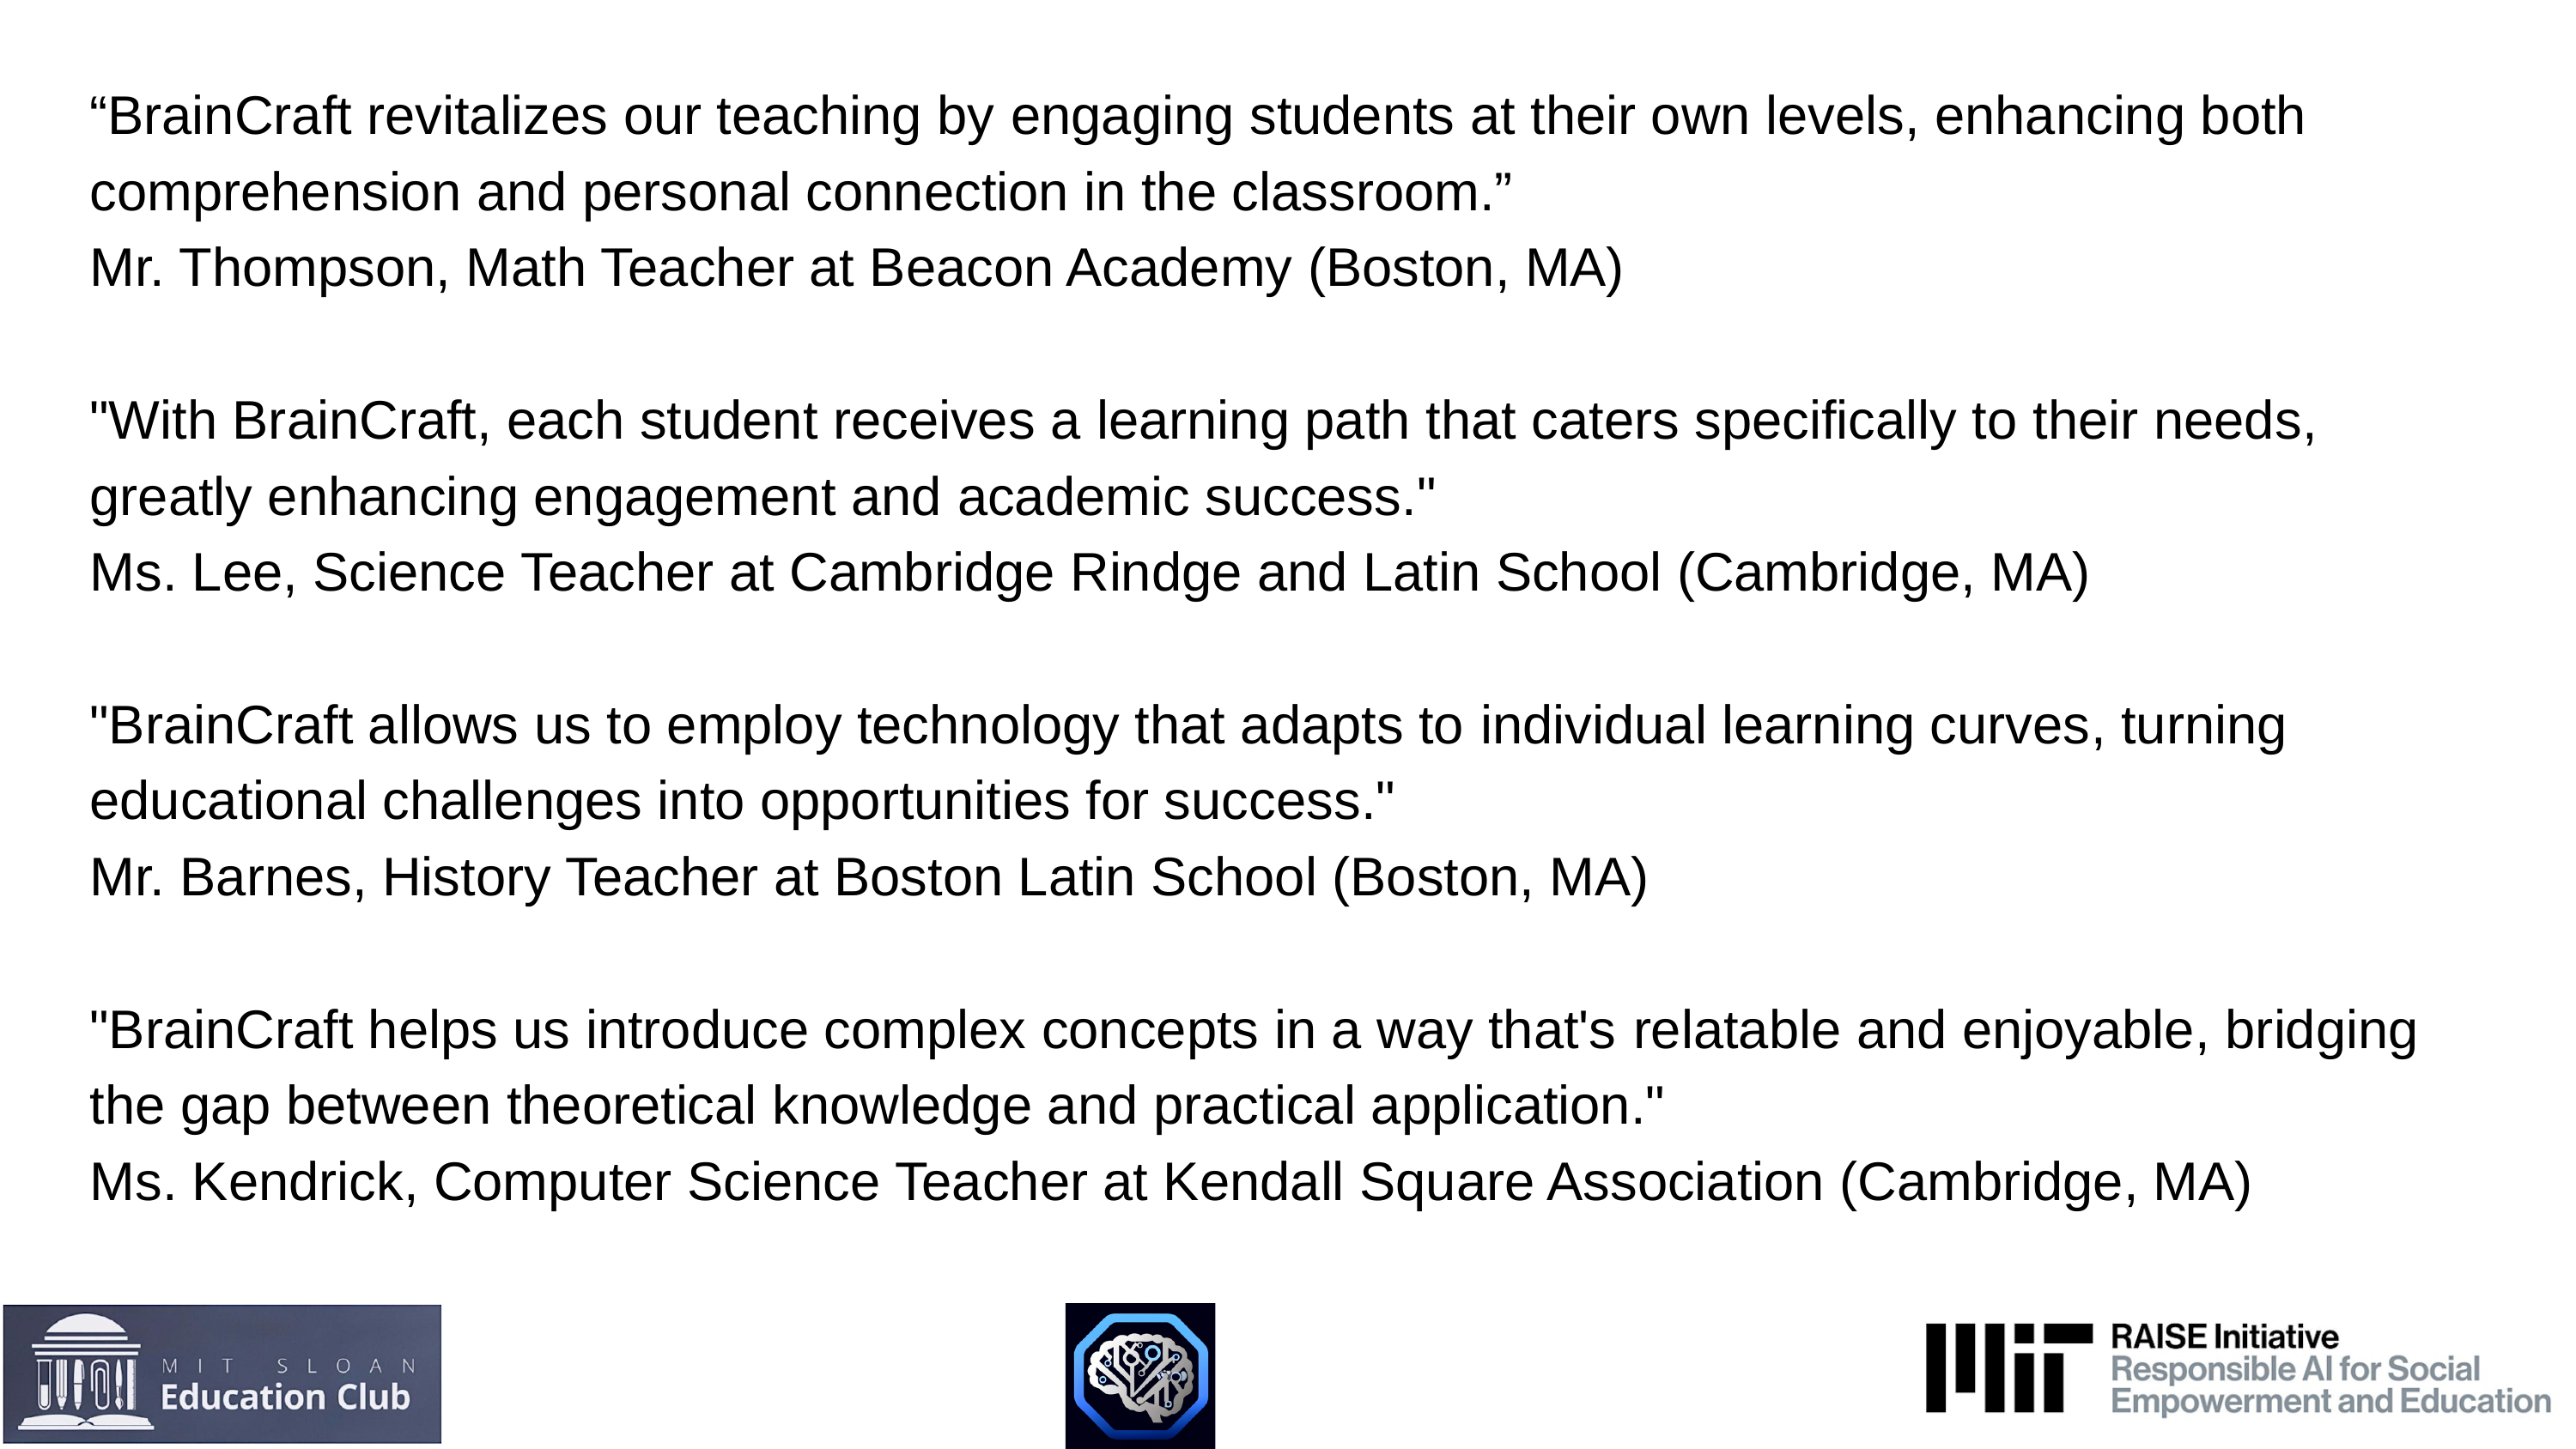

“BrainCraft revitalizes our teaching by engaging students at their own levels, enhancing both comprehension and personal connection in the classroom.”
Mr. Thompson, Math Teacher at Beacon Academy (Boston, MA)

"With BrainCraft, each student receives a learning path that caters specifically to their needs, greatly enhancing engagement and academic success."
Ms. Lee, Science Teacher at Cambridge Rindge and Latin School (Cambridge, MA)

"BrainCraft allows us to employ technology that adapts to individual learning curves, turning educational challenges into opportunities for success."
Mr. Barnes, History Teacher at Boston Latin School (Boston, MA)

"BrainCraft helps us introduce complex concepts in a way that's relatable and enjoyable, bridging the gap between theoretical knowledge and practical application."
Ms. Kendrick, Computer Science Teacher at Kendall Square Association (Cambridge, MA)